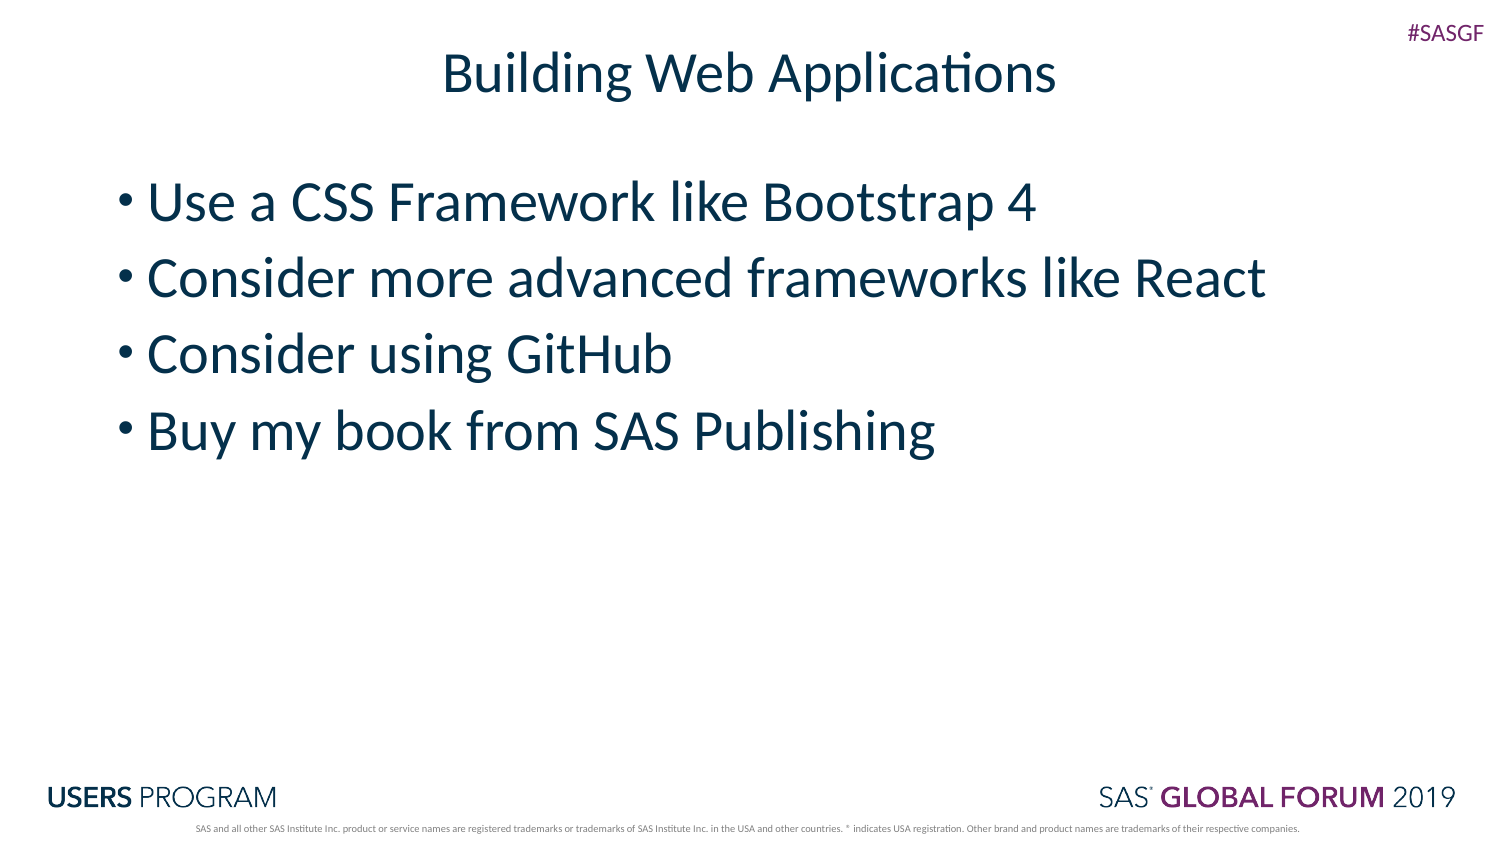

# Building Web Applications

Use a CSS Framework like Bootstrap 4
Consider more advanced frameworks like React
Consider using GitHub
Buy my book from SAS Publishing